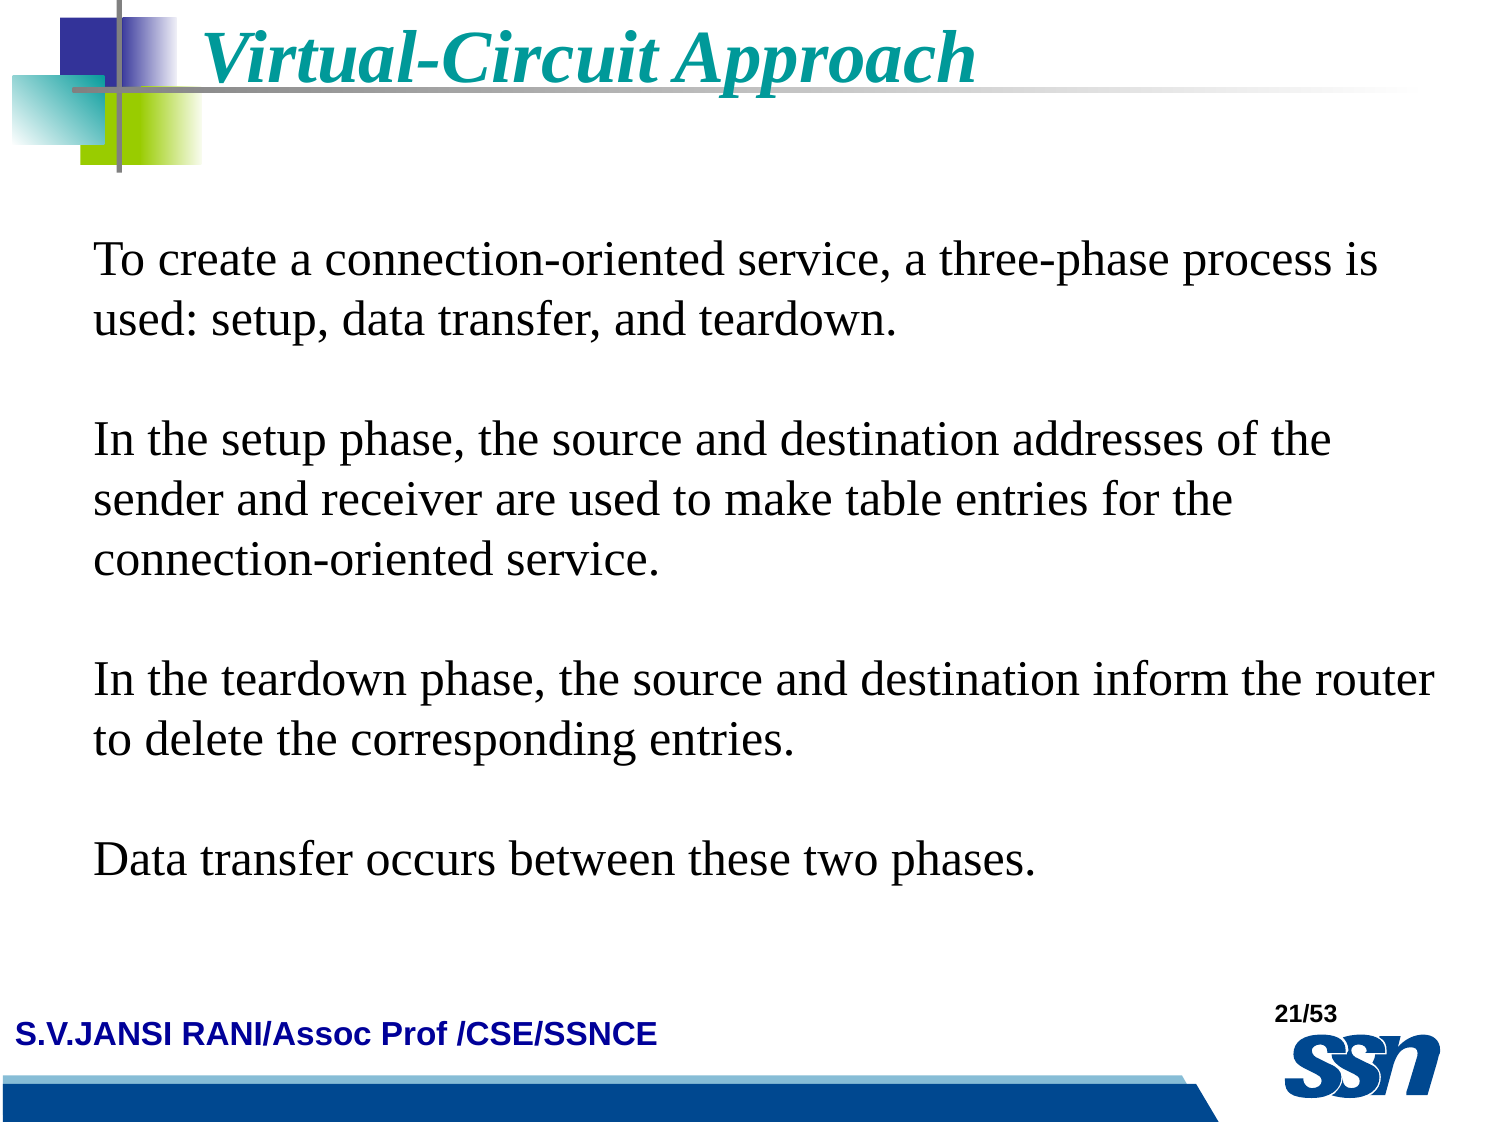

Virtual-Circuit Approach

To create a connection-oriented service, a three-phase process is used: setup, data transfer, and teardown.

In the setup phase, the source and destination addresses of the
sender and receiver are used to make table entries for the connection-oriented service.
In the teardown phase, the source and destination inform the router to delete the corresponding entries.

Data transfer occurs between these two phases.